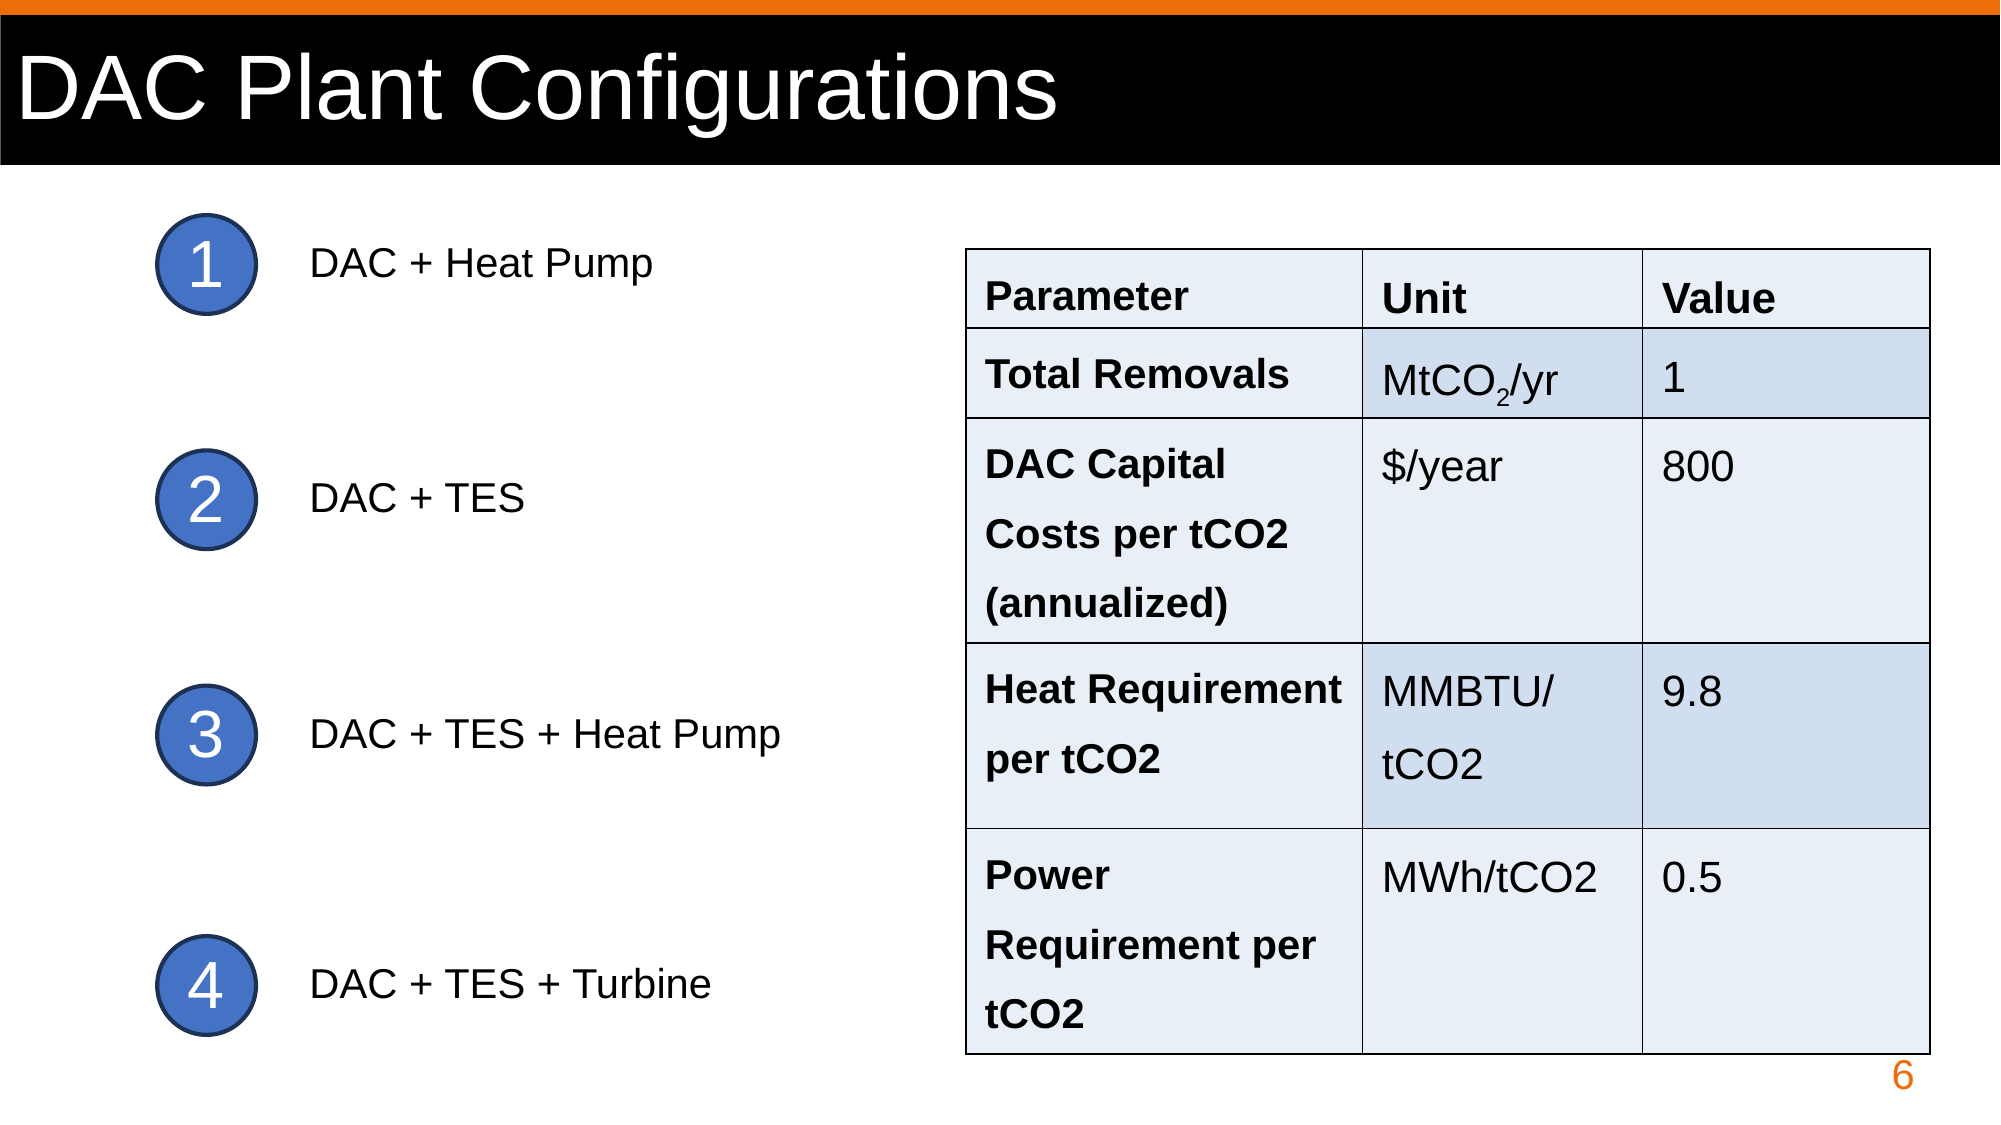

# DAC Plant Configurations
1

DAC + Heat Pump
| Parameter | Unit | Value |
| --- | --- | --- |
| Total Removals | MtCO2/yr | 1 |
| DAC Capital Costs per tCO2 (annualized) | $/year | 800 |
| Heat Requirement per tCO2 | MMBTU/ tCO2 | 9.8 |
| Power Requirement per tCO2 | MWh/tCO2 | 0.5 |
2

DAC + TES
3

DAC + TES + Heat Pump
4

DAC + TES + Turbine
6